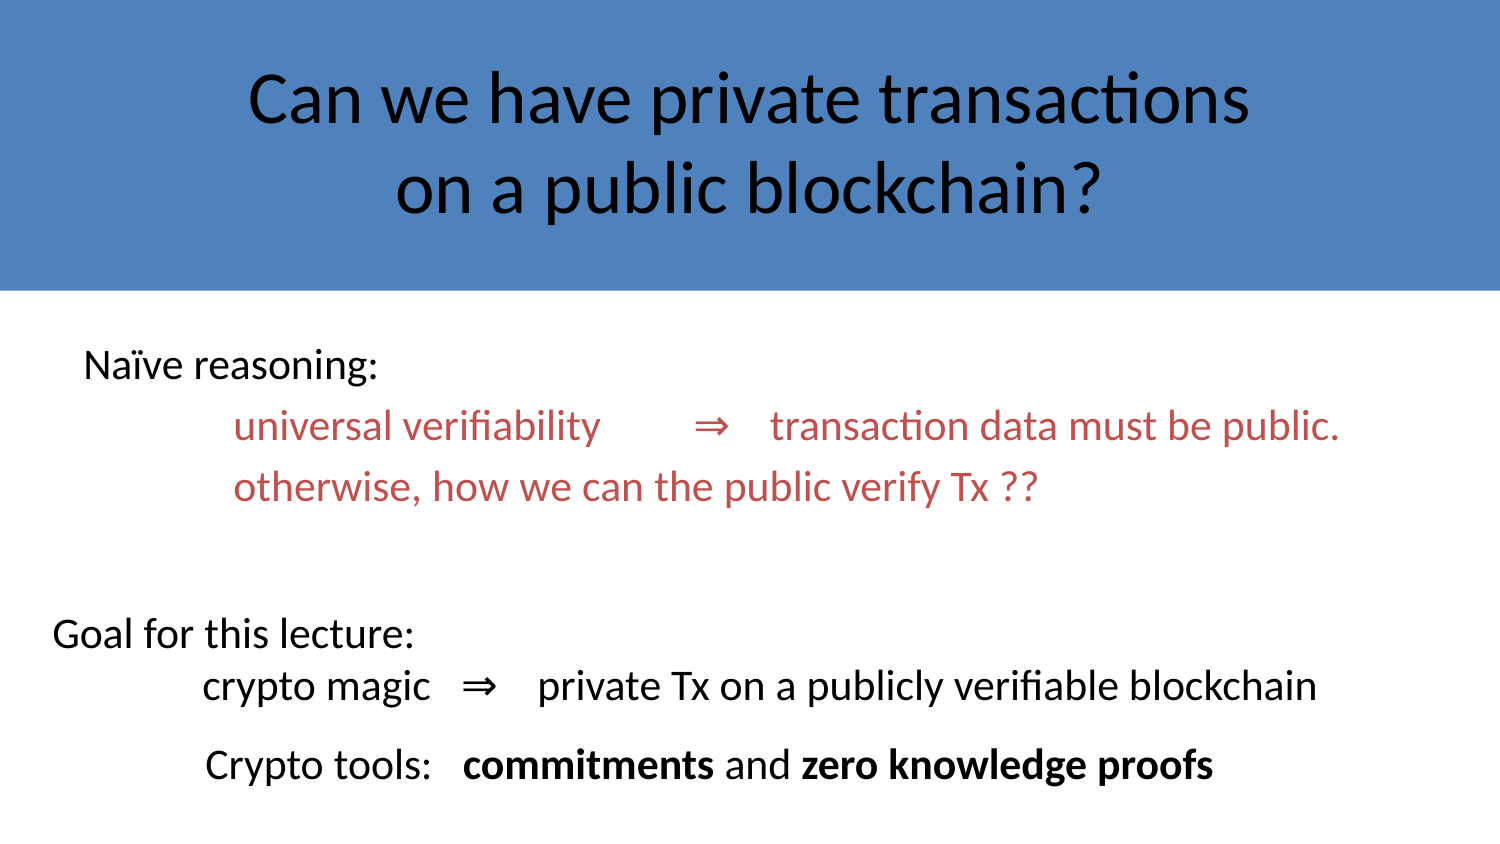

Can we have private transactions
on a public blockchain?
Naïve reasoning:
	universal verifiability	 ⇒    transaction data must be public.
	otherwise, how we can the public verify Tx ??

Goal for this lecture:
	crypto magic   ⇒    private Tx on a publicly verifiable blockchain
Crypto tools:   commitments and zero knowledge proofs